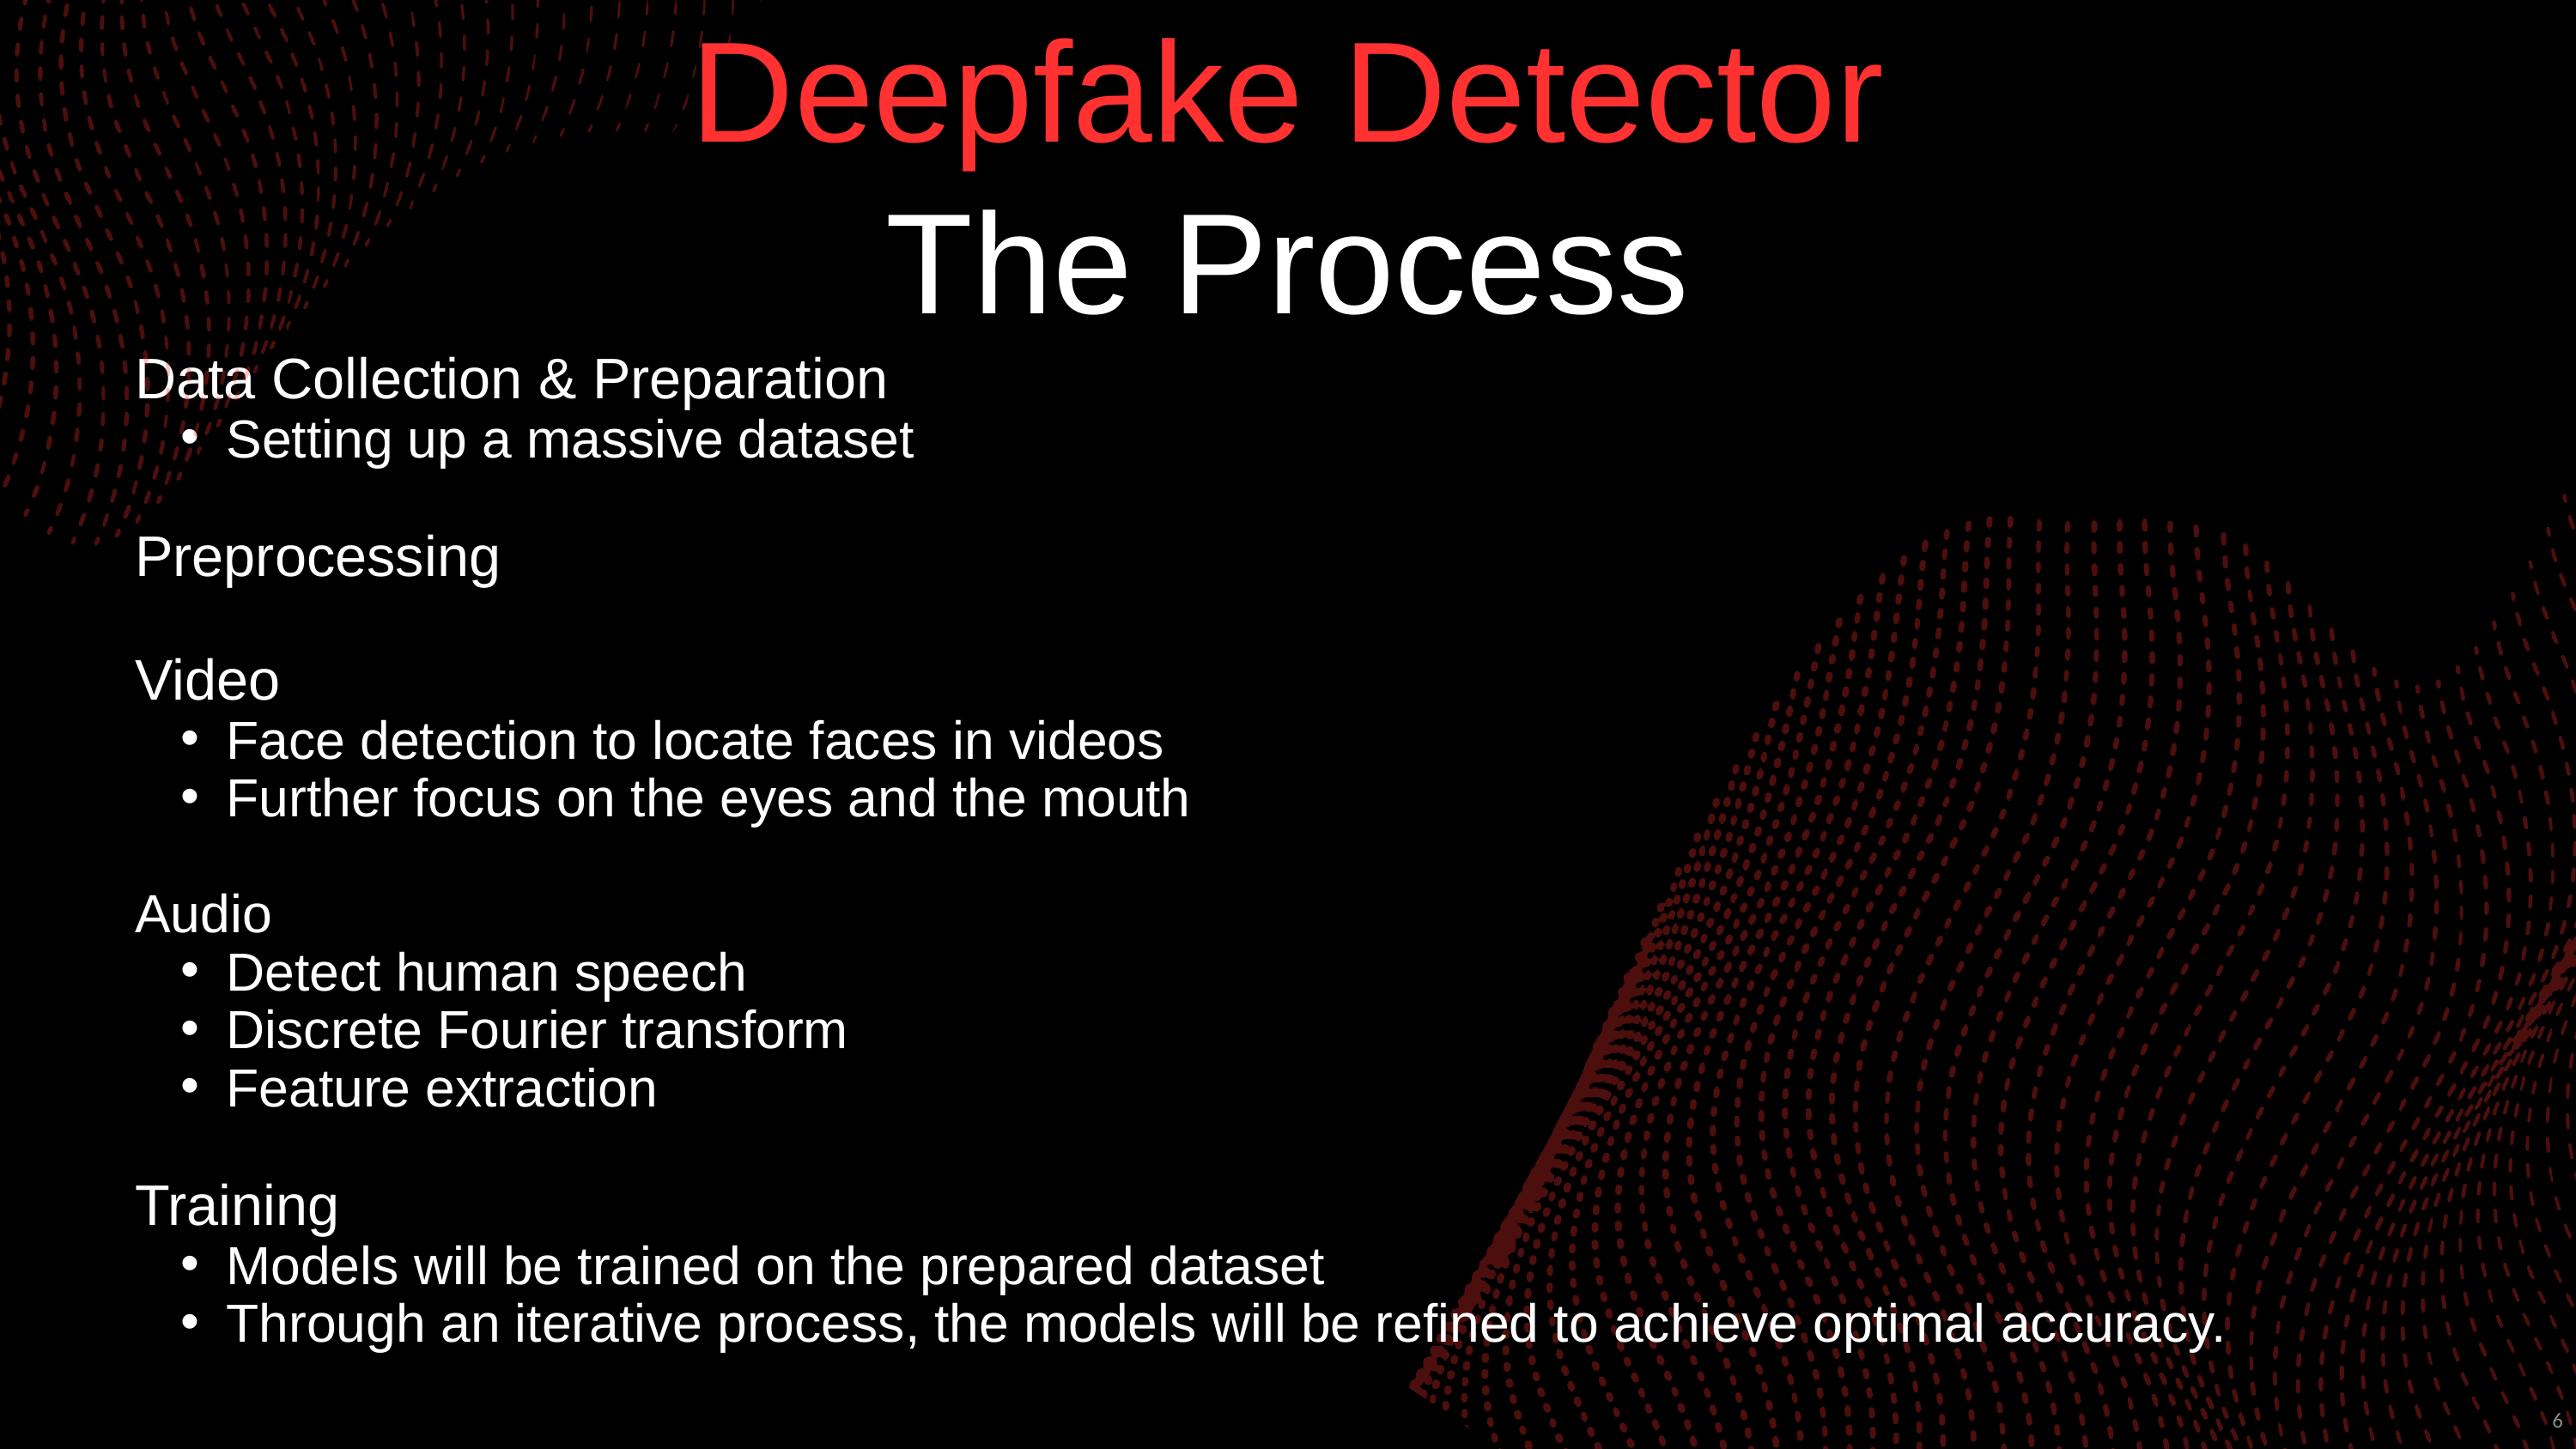

Deepfake Detector
The Process

Data Collection & Preparation
Setting up a massive dataset

Preprocessing

Video
Face detection to locate faces in videos
Further focus on the eyes and the mouth

Audio
Detect human speech
Discrete Fourier transform
Feature extraction

Training
Models will be trained on the prepared dataset
Through an iterative process, the models will be refined to achieve optimal accuracy.

6